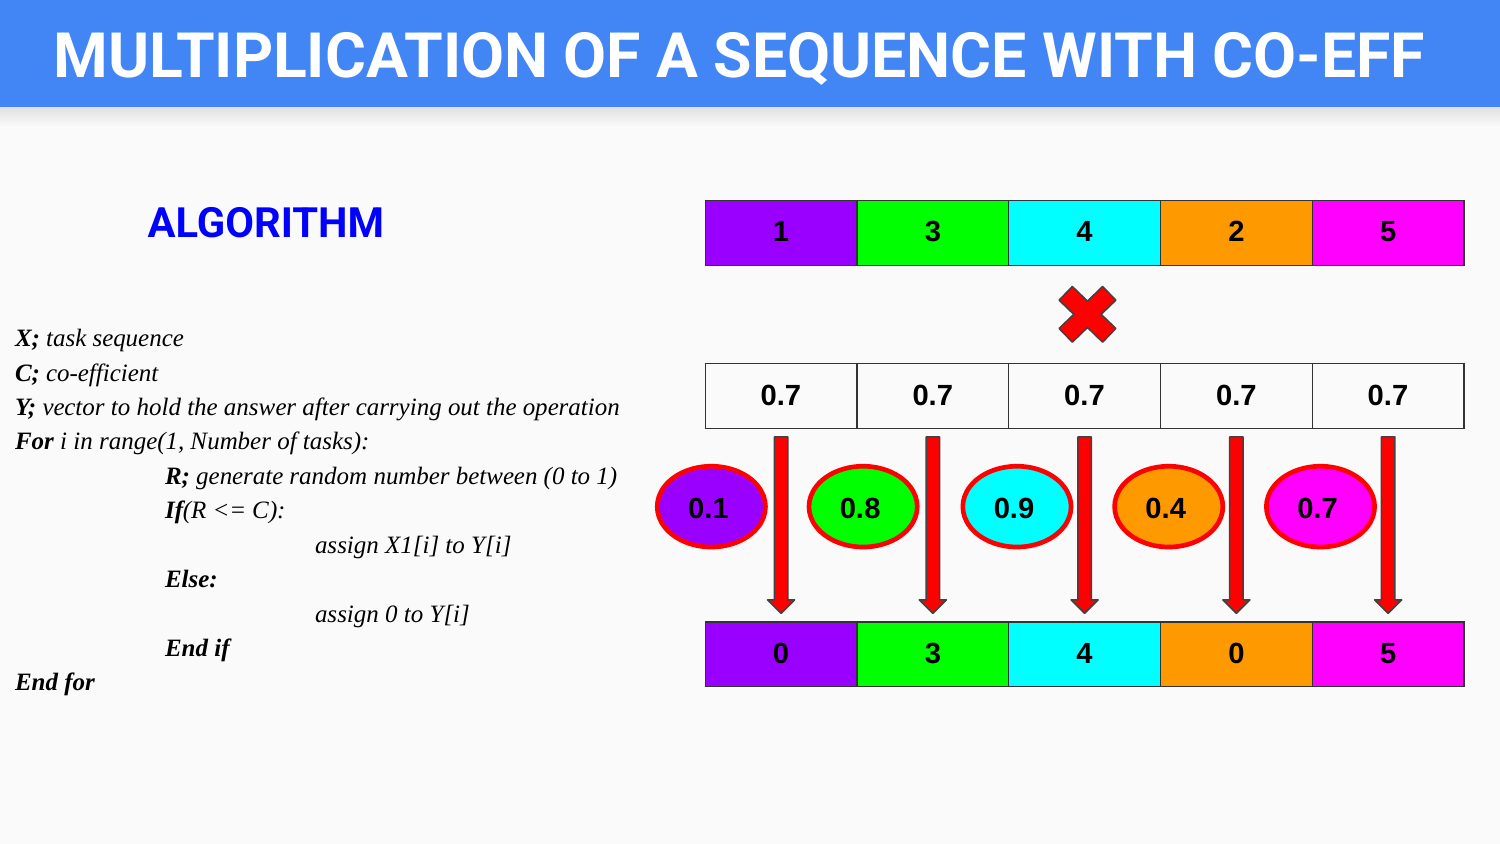

# MULTIPLICATION OF A SEQUENCE WITH CO-EFF
ALGORITHM
| 1 | 3 | 4 | 2 | 5 |
| --- | --- | --- | --- | --- |

X; task sequence
C; co-efficient
Y; vector to hold the answer after carrying out the operation
For i in range(1, Number of tasks):
	R; generate random number between (0 to 1)
	If(R <= C):
		assign X1[i] to Y[i]
	Else:
		assign 0 to Y[i]
	End if
End for
| 0.7 | 0.7 | 0.7 | 0.7 | 0.7 |
| --- | --- | --- | --- | --- |

0.1
0.8
0.9
0.4
0.7
| 0 |
| --- |
| 3 |
| --- |
| 4 |
| --- |
| 0 |
| --- |
| 5 |
| --- |